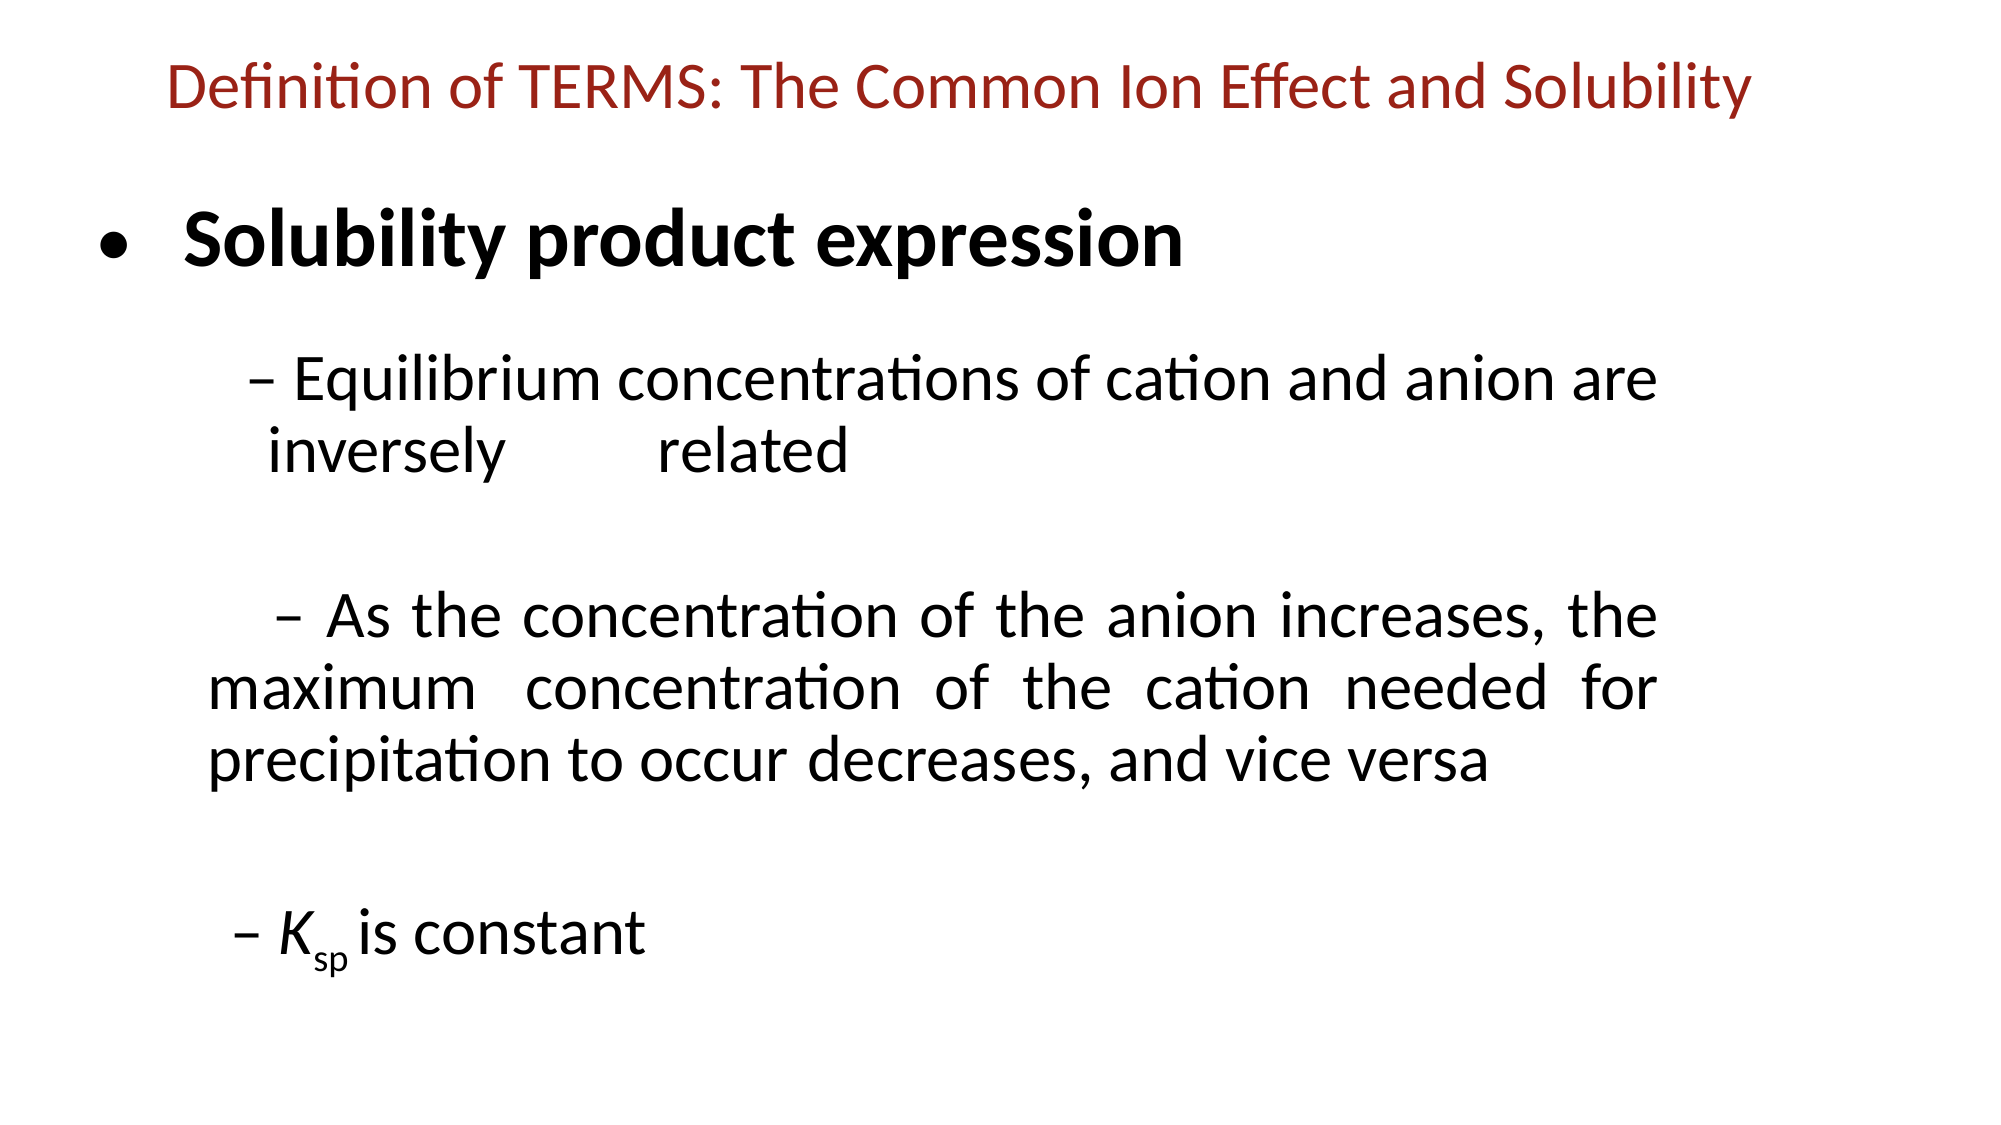

# Definition of TERMS: The Common Ion Effect and Solubility
•   Solubility product expression

     – Equilibrium concentrations of cation and anion are     inversely 	related

     – As the concentration of the anion increases, the maximum 	concentration of the cation needed for precipitation to occur 	decreases, and vice versa

    – Ksp is constant